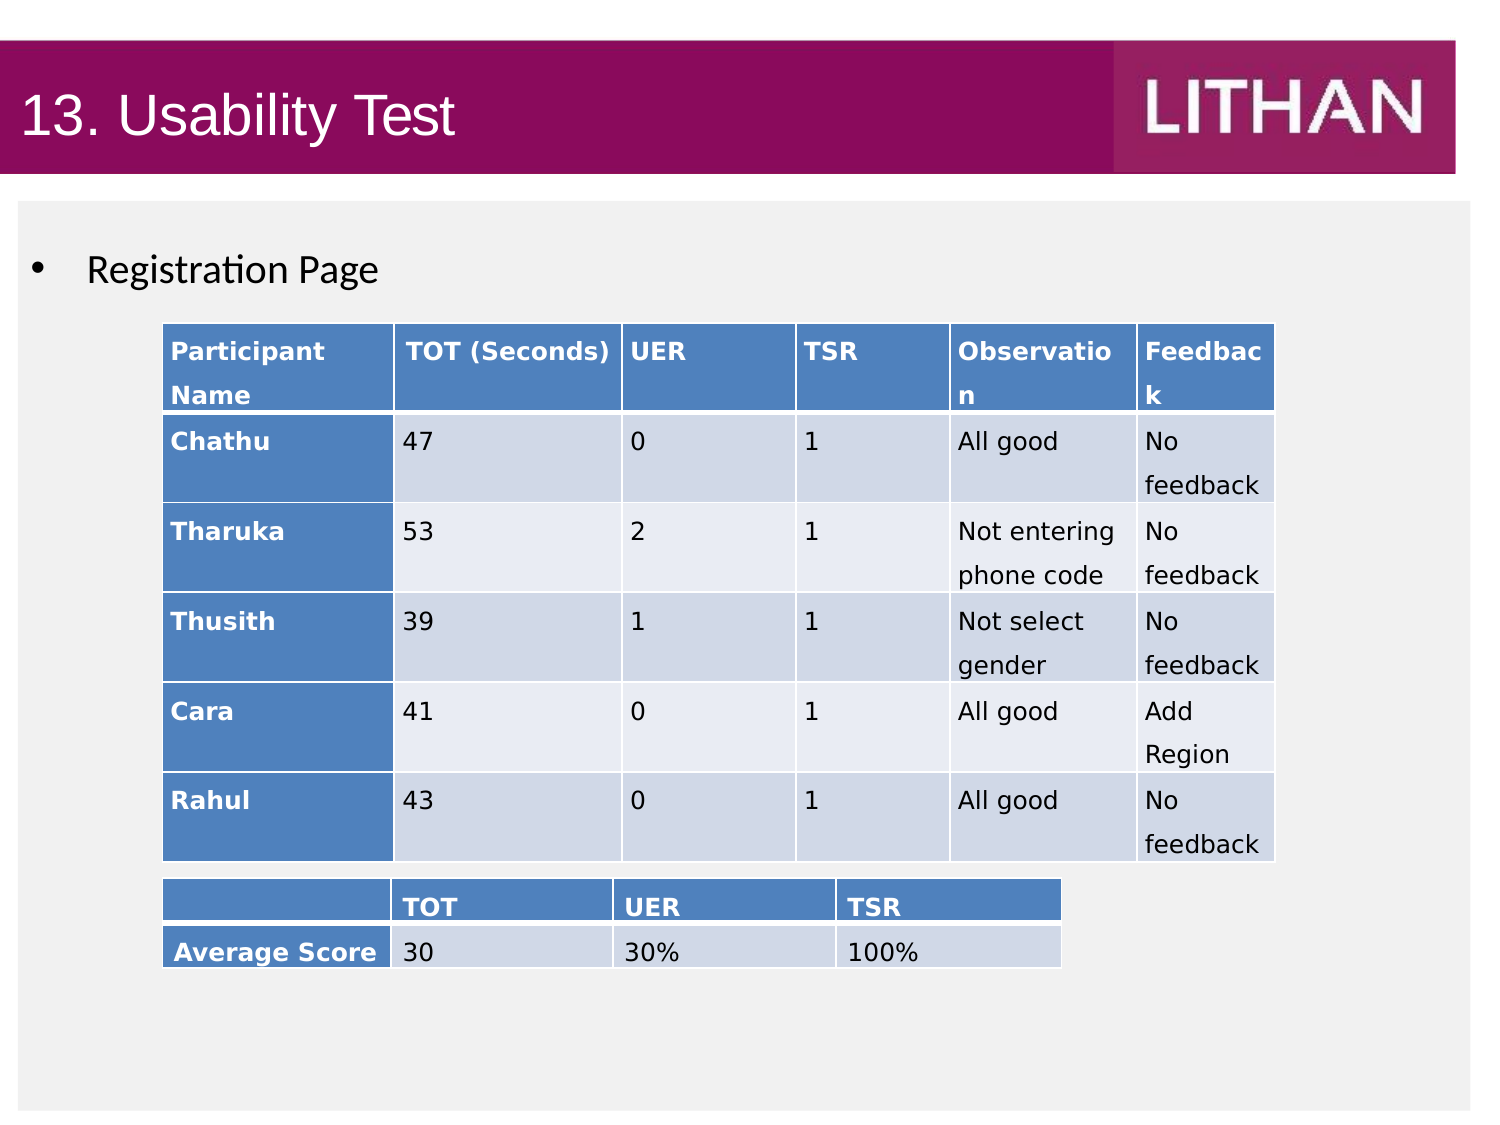

# 13. Usability Test

Registration Page
| Participant Name | TOT (Seconds) | UER | TSR | Observation | Feedback |
| --- | --- | --- | --- | --- | --- |
| Chathu | 47 | 0 | 1 | All good | No feedback |
| Tharuka | 53 | 2 | 1 | Not entering phone code | No feedback |
| Thusith | 39 | 1 | 1 | Not select gender | No feedback |
| Cara | 41 | 0 | 1 | All good | Add Region |
| Rahul | 43 | 0 | 1 | All good | No feedback |
|  | TOT | UER | TSR |
| --- | --- | --- | --- |
| Average Score | 30 | 30% | 100% |